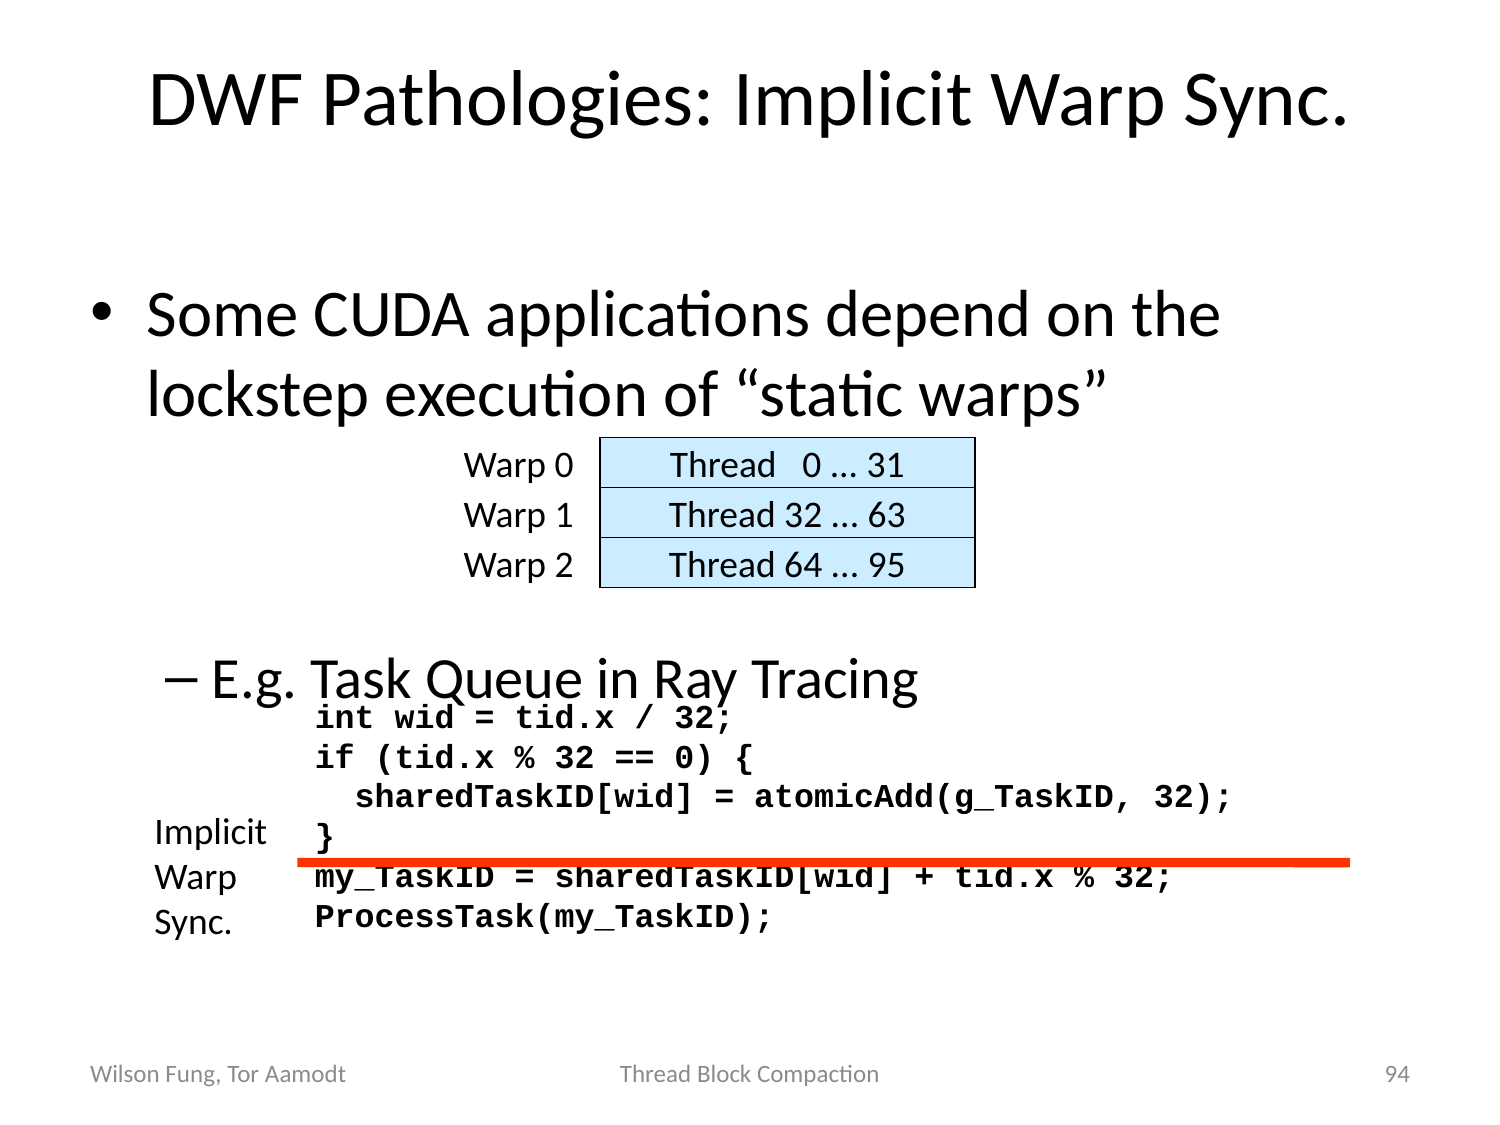

# DWF Pathologies: Implicit Warp Sync.
Some CUDA applications depend on the lockstep execution of “static warps”

E.g. Task Queue in Ray Tracing
Warp 0
Thread   0 ... 31
Warp 1
Thread 32 ... 63
Warp 2
Thread 64 ... 95
int wid = tid.x / 32;
if (tid.x % 32 == 0) {
  sharedTaskID[wid] = atomicAdd(g_TaskID, 32);
}
my_TaskID = sharedTaskID[wid] + tid.x % 32;
ProcessTask(my_TaskID);
Implicit
Warp
Sync.

Wilson Fung, Tor Aamodt
Thread Block Compaction
94